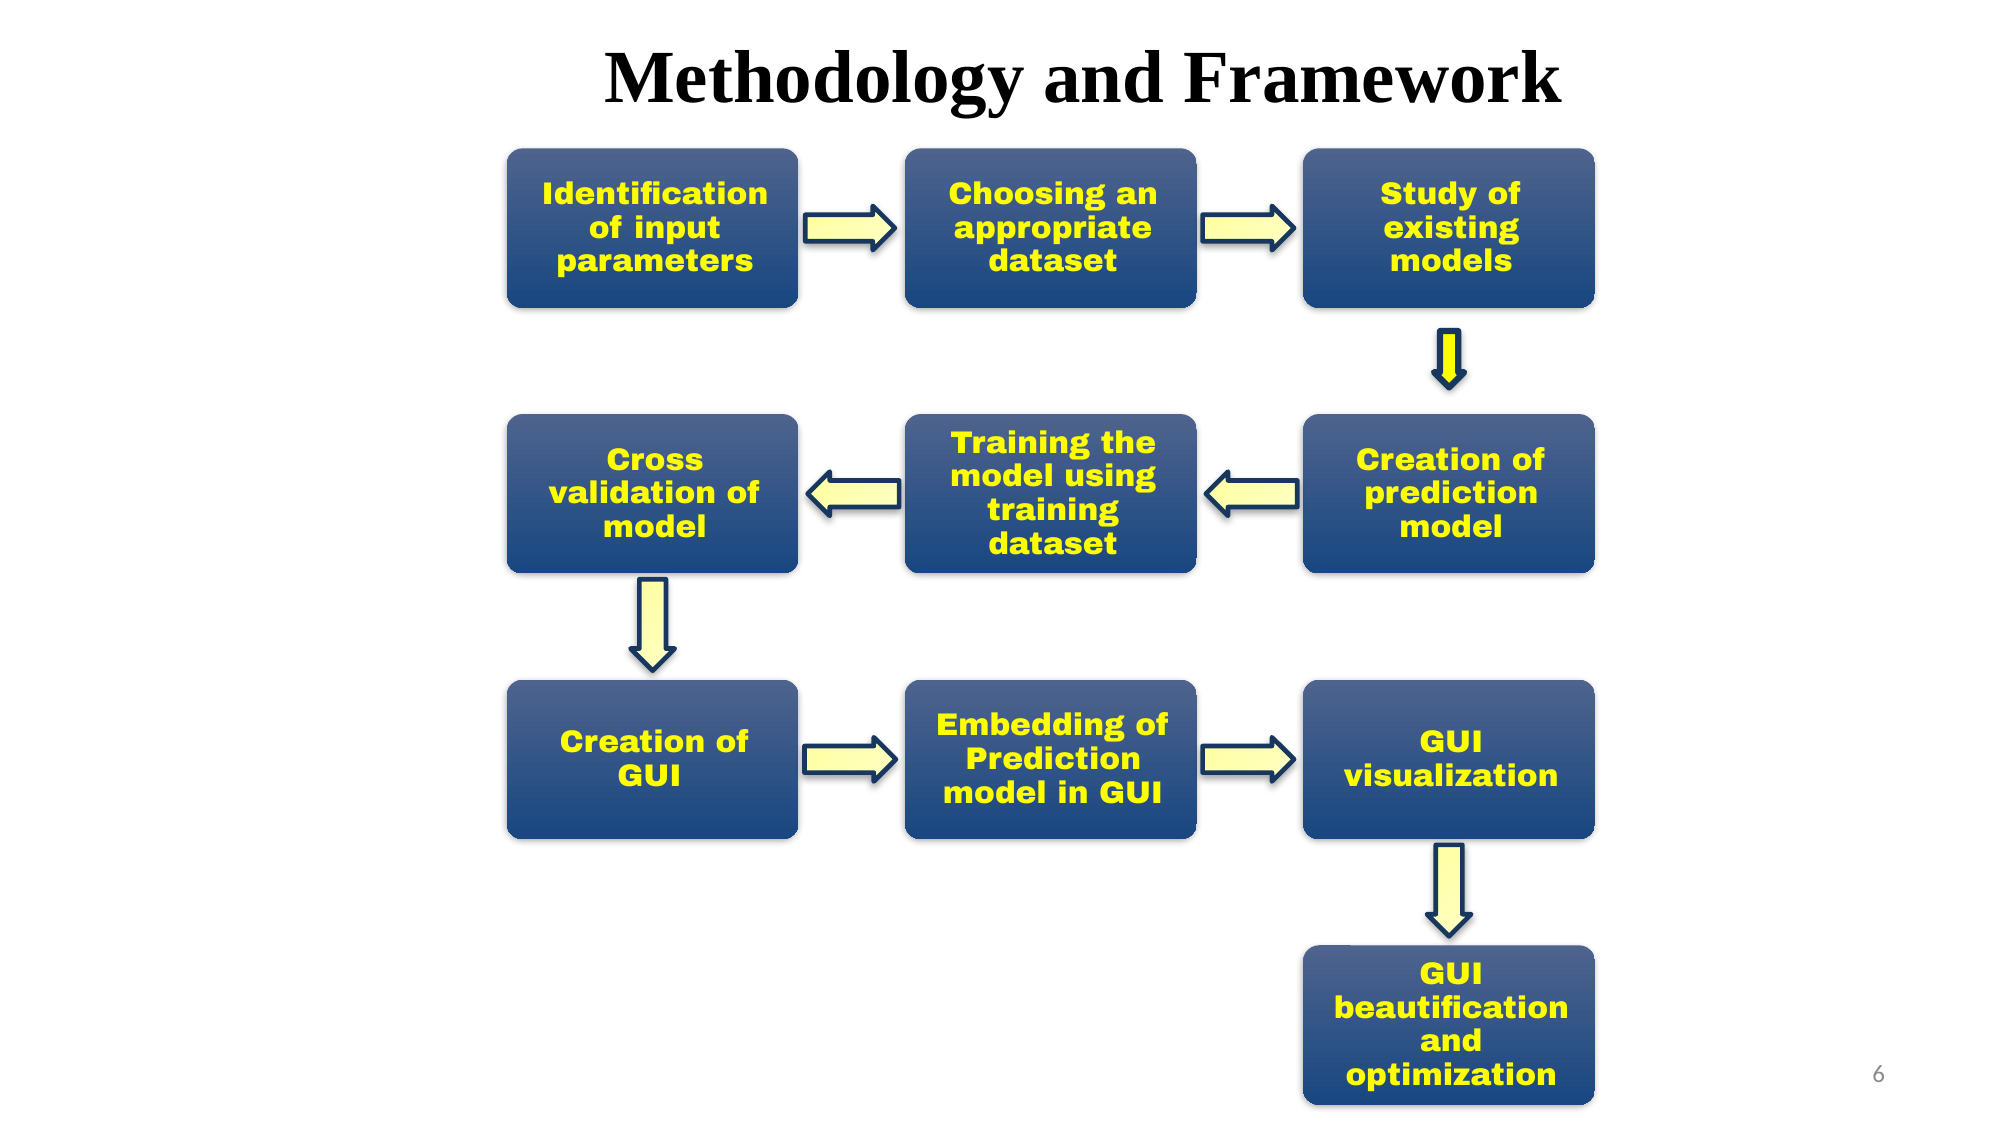

Methodology and Framework
Identification of input parameters

Choosing an appropriate dataset

Study of existing models

Creation of prediction model

Training the model using training dataset

Cross validation of model

Creation of GUI

Embedding of Prediction model in GUI

GUI visualization

GUI beautification and optimization
6